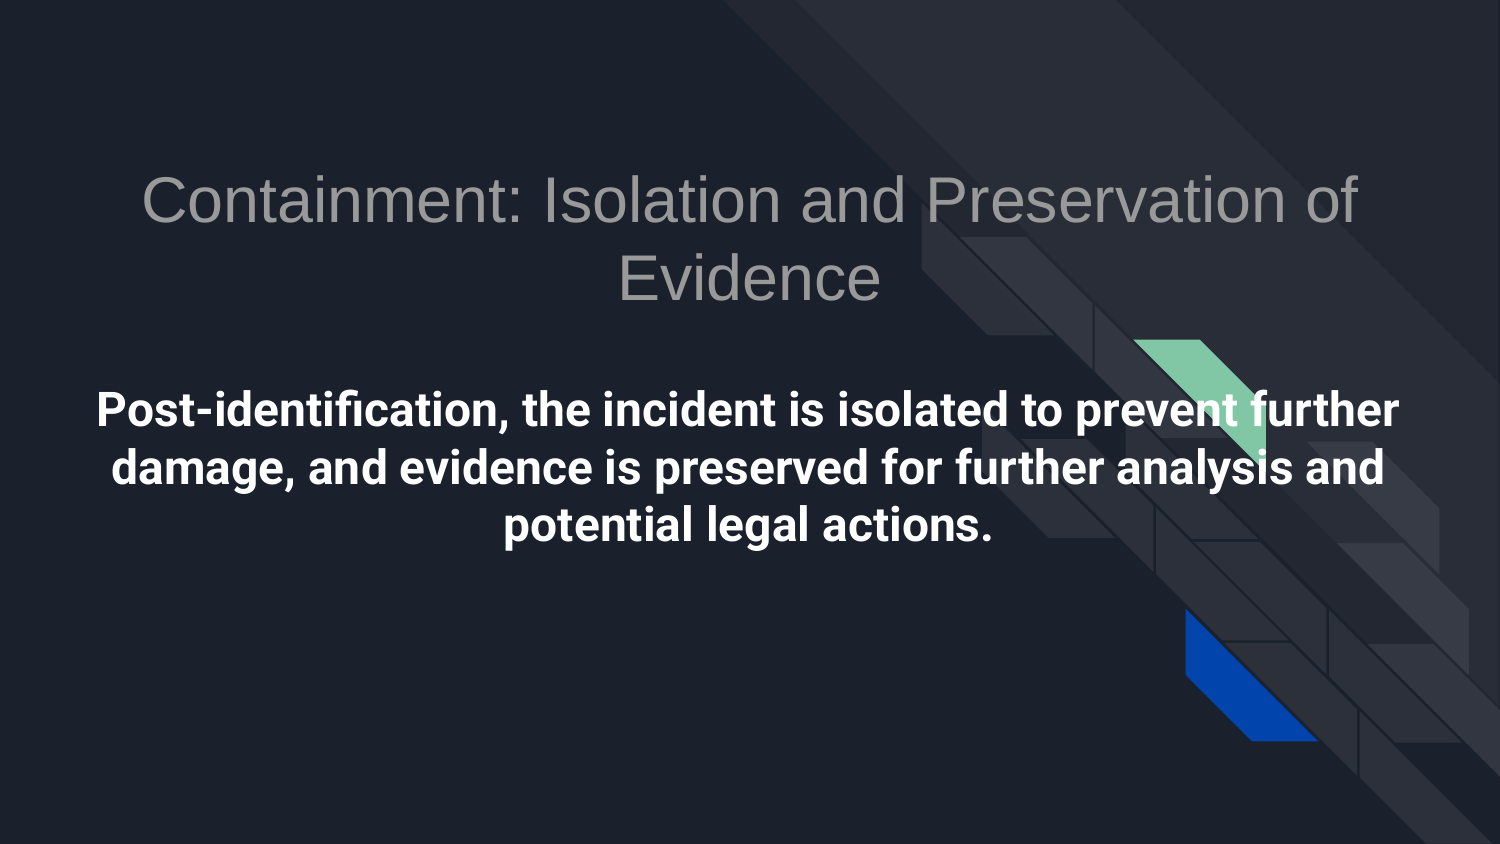

# Containment: Isolation and Preservation of Evidence

Post-identification, the incident is isolated to prevent further damage, and evidence is preserved for further analysis and potential legal actions.